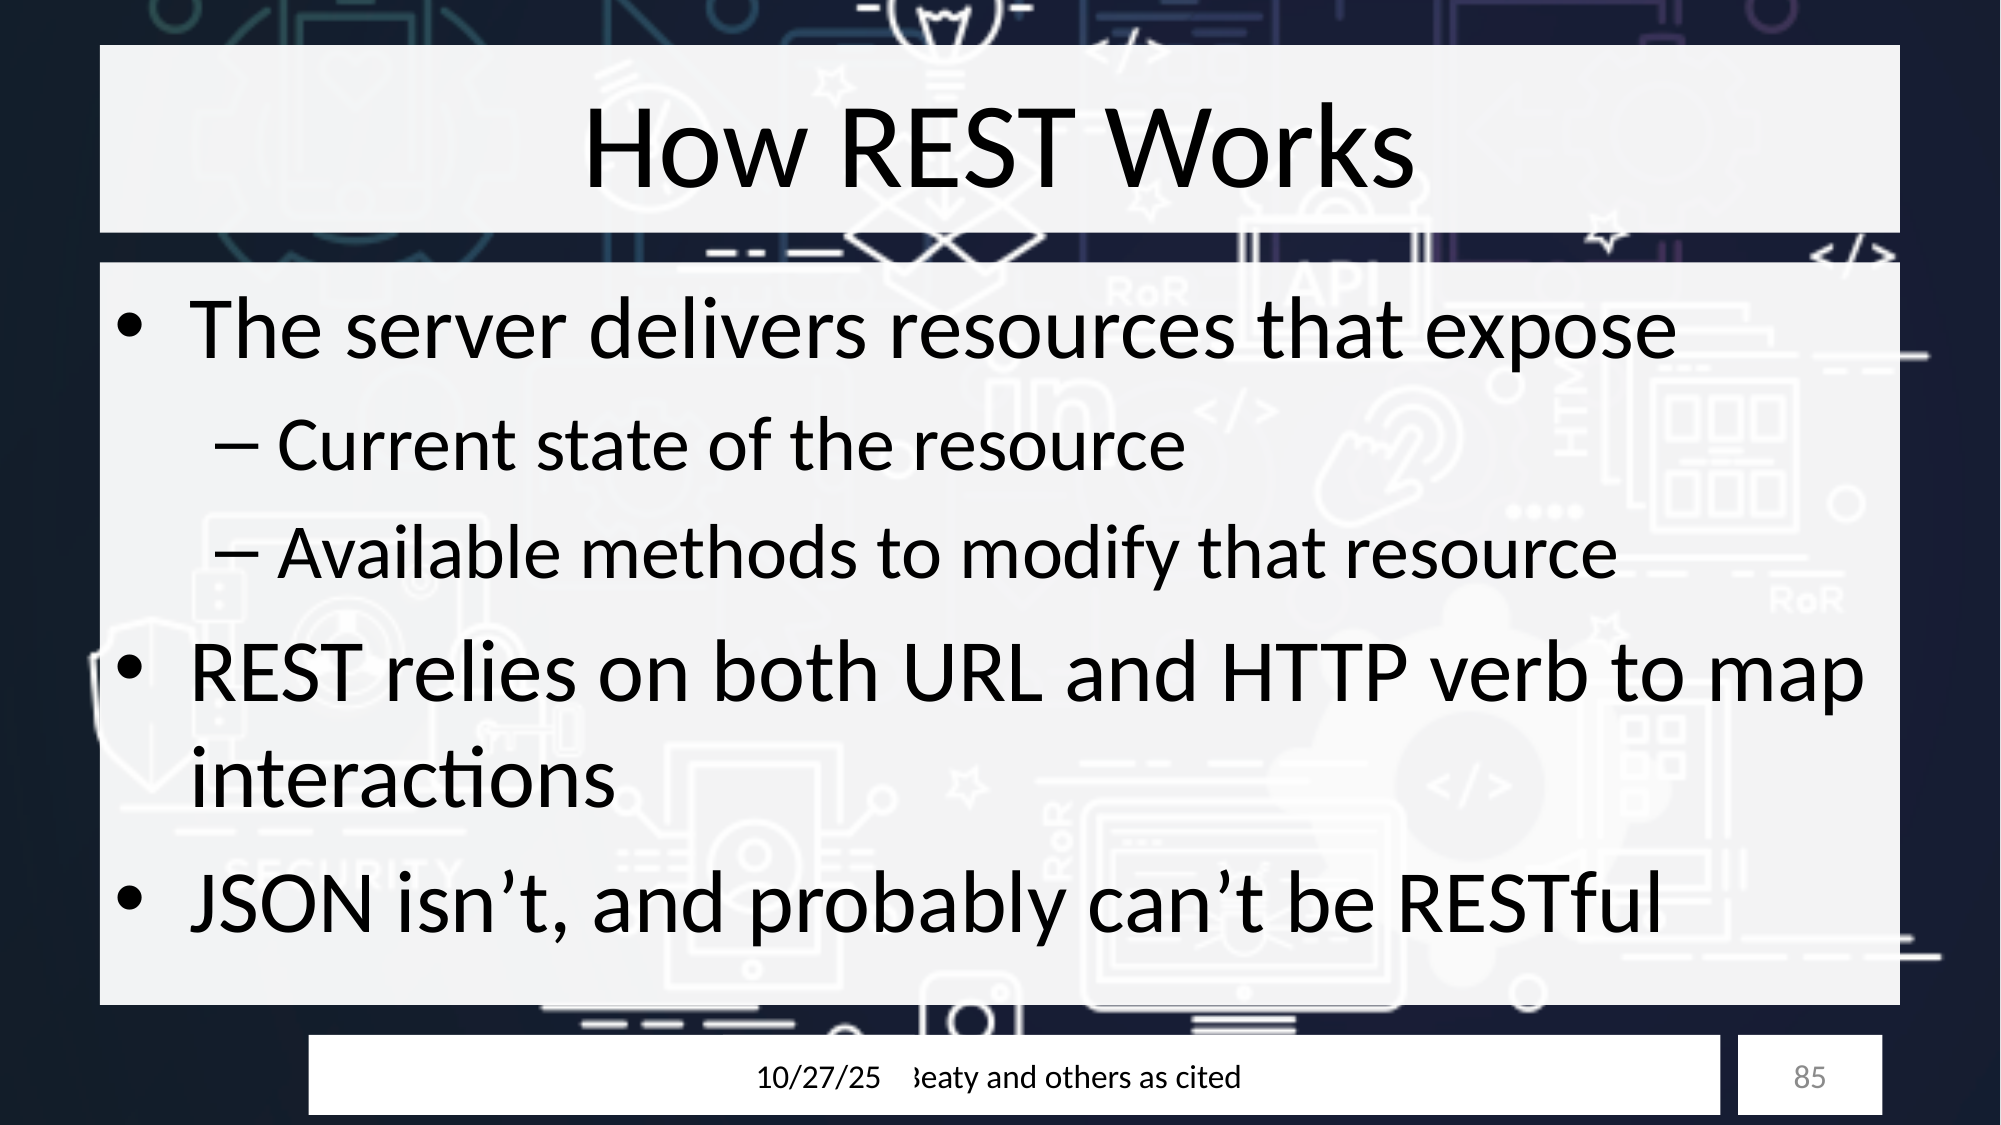

# How REST Works
The server delivers resources that expose
Current state of the resource
Available methods to modify that resource
REST relies on both URL and HTTP verb to map interactions
JSON isn’t, and probably can’t be RESTful

© Steve Beaty and others as cited
85
10/27/25